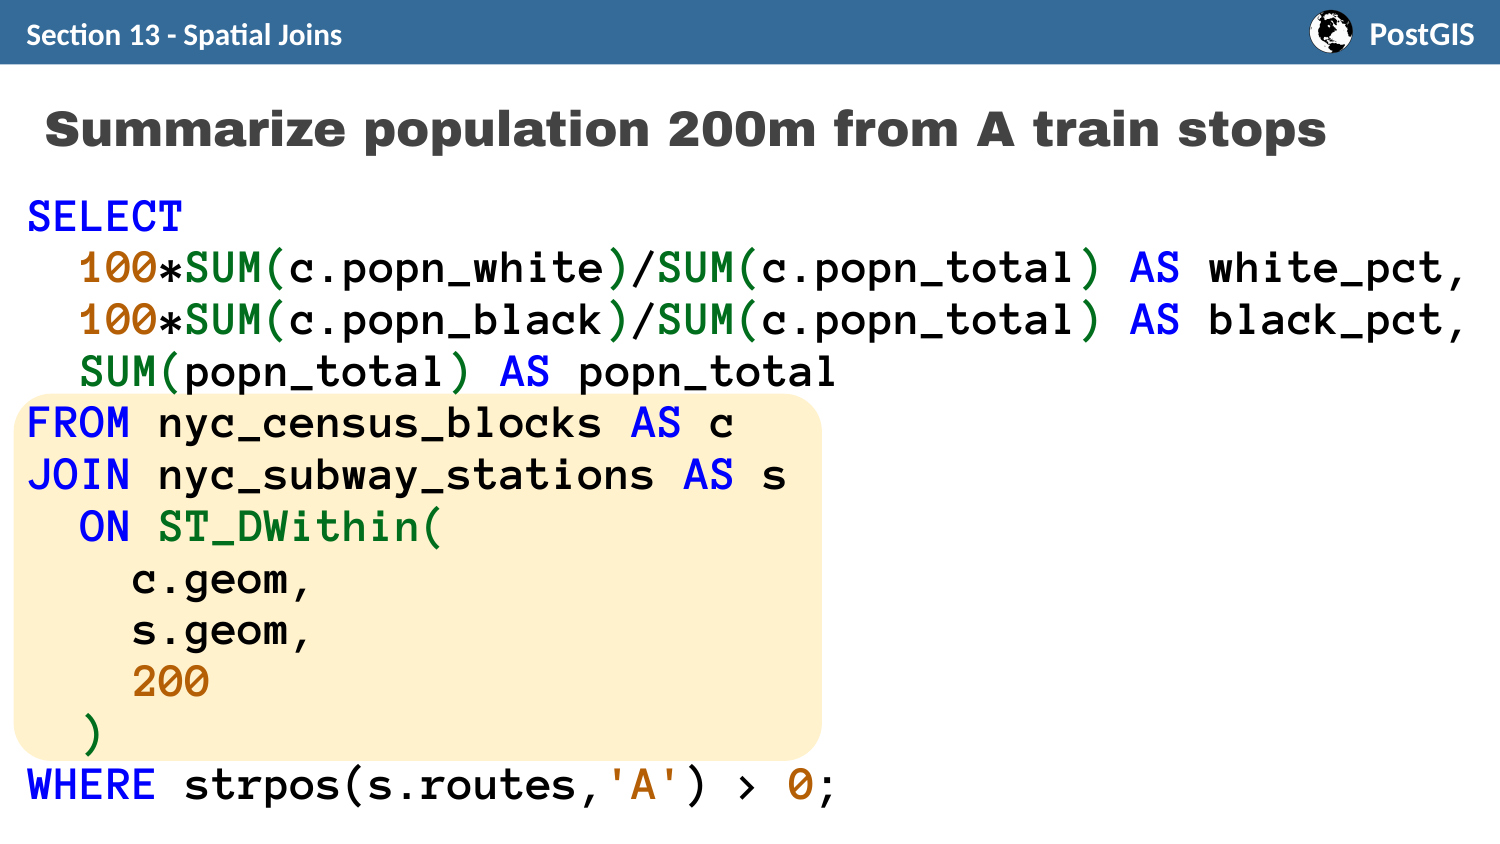

Section 13 - Spatial Joins
# Summarize population 200m from A train stops
SELECT
  100*SUM(c.popn_white)/SUM(c.popn_total) AS white_pct,
  100*SUM(c.popn_black)/SUM(c.popn_total) AS black_pct,
  SUM(popn_total) AS popn_total
FROM nyc_census_blocks AS c
JOIN nyc_subway_stations AS s
  ON ST_DWithin(
    c.geom,
    s.geom,
    200
  )
WHERE strpos(s.routes,'A') > 0;